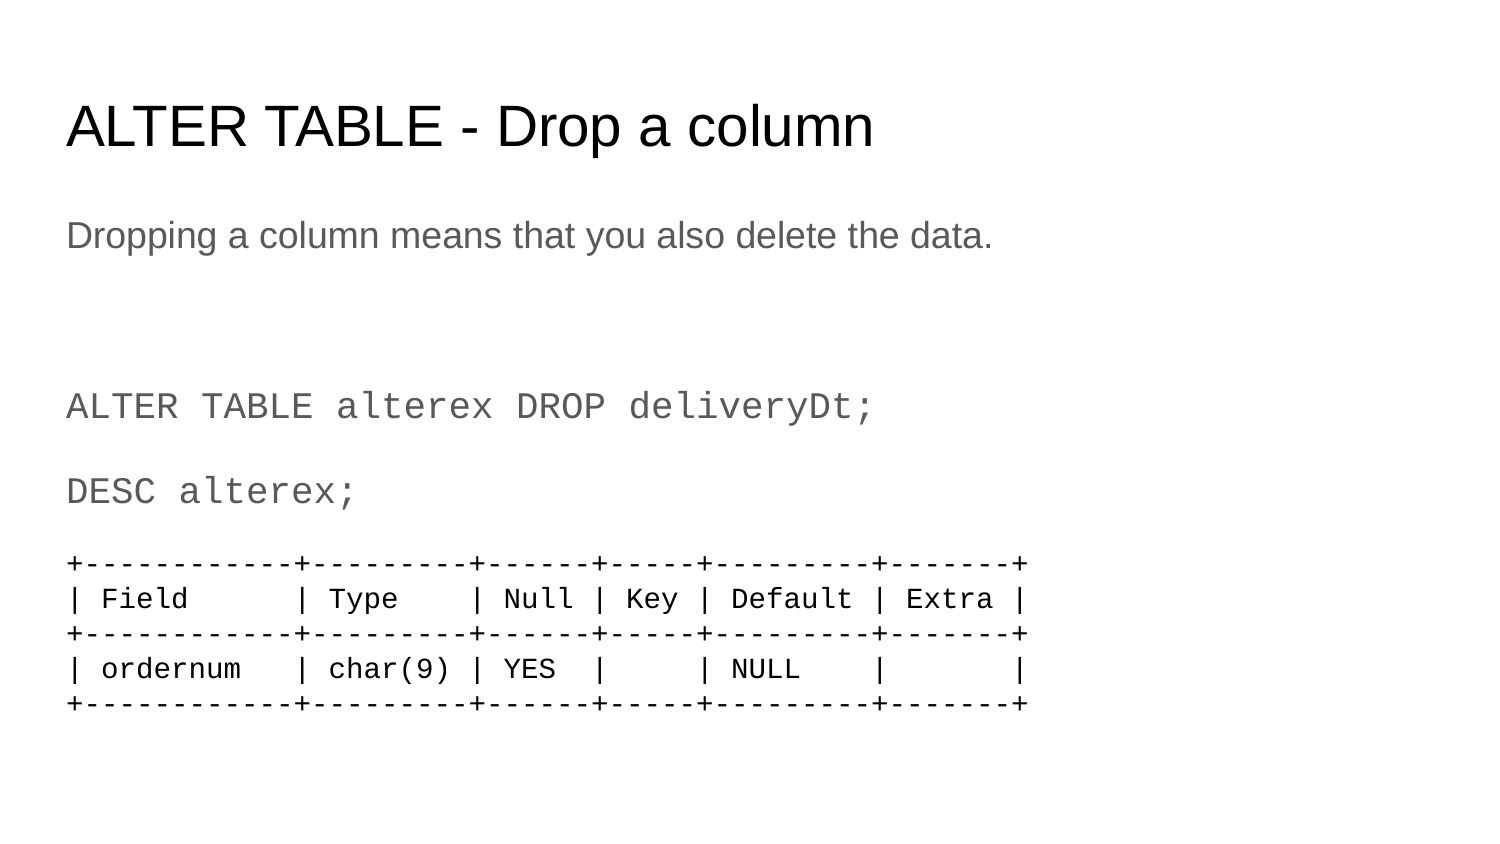

# ALTER TABLE - Drop a column
Dropping a column means that you also delete the data.

ALTER TABLE alterex DROP deliveryDt;
DESC alterex;
+------------+---------+------+-----+---------+-------+
| Field      | Type    | Null | Key | Default | Extra |
+------------+---------+------+-----+---------+-------+
| ordernum   | char(9) | YES  |     | NULL    |       |
+------------+---------+------+-----+---------+-------+